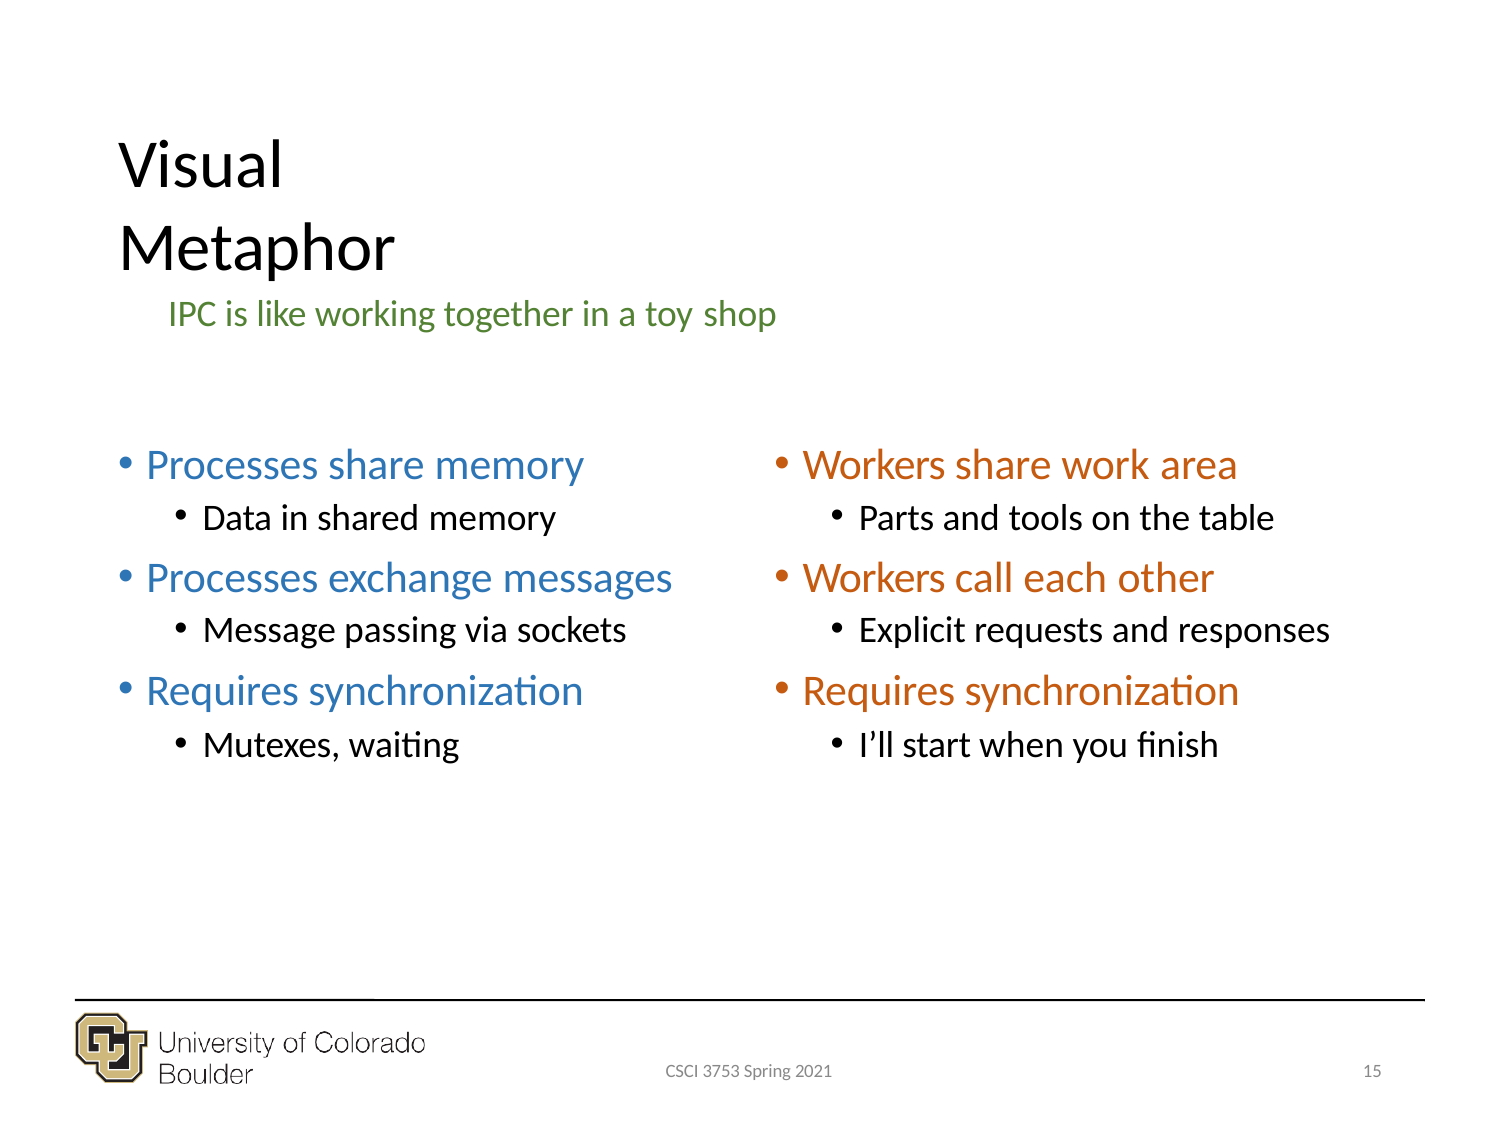

# Visual Metaphor
IPC is like working together in a toy shop
Processes share memory
Data in shared memory
Processes exchange messages
Message passing via sockets
Requires synchronization
Mutexes, waiting
Workers share work area
Parts and tools on the table
Workers call each other
Explicit requests and responses
Requires synchronization
I’ll start when you finish
CSCI 3753 Spring 2021
15